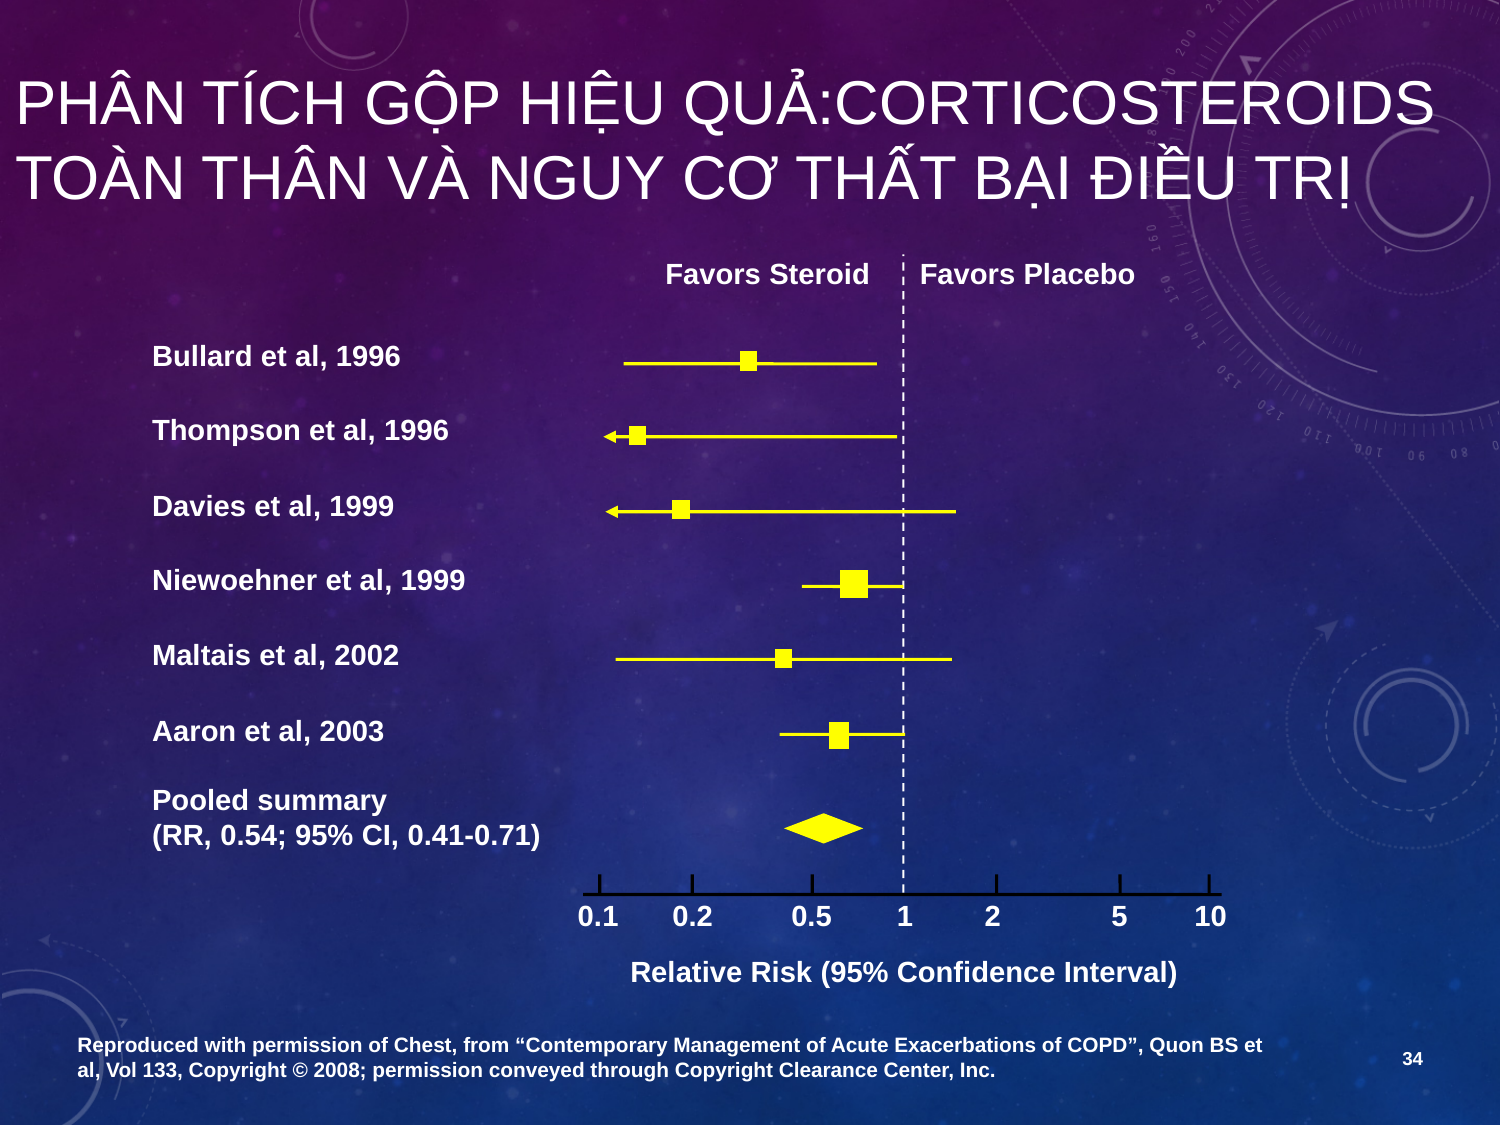

Phân tích gộp hiệu quả:Corticosteroids toàn thân và nguy cơ thất bại điều trị
Favors Steroid
Favors Placebo

Bullard et al, 1996

Thompson et al, 1996

Davies et al, 1999

Niewoehner et al, 1999

Maltais et al, 2002

Aaron et al, 2003

Pooled summary
(RR, 0.54; 95% CI, 0.41-0.71)

0.1
0.2
0.5
1
2
5
10

Relative Risk (95% Confidence Interval)
Reproduced with permission of Chest, from “Contemporary Management of Acute Exacerbations of COPD”, Quon BS et al, Vol 133, Copyright © 2008; permission conveyed through Copyright Clearance Center, Inc.
34